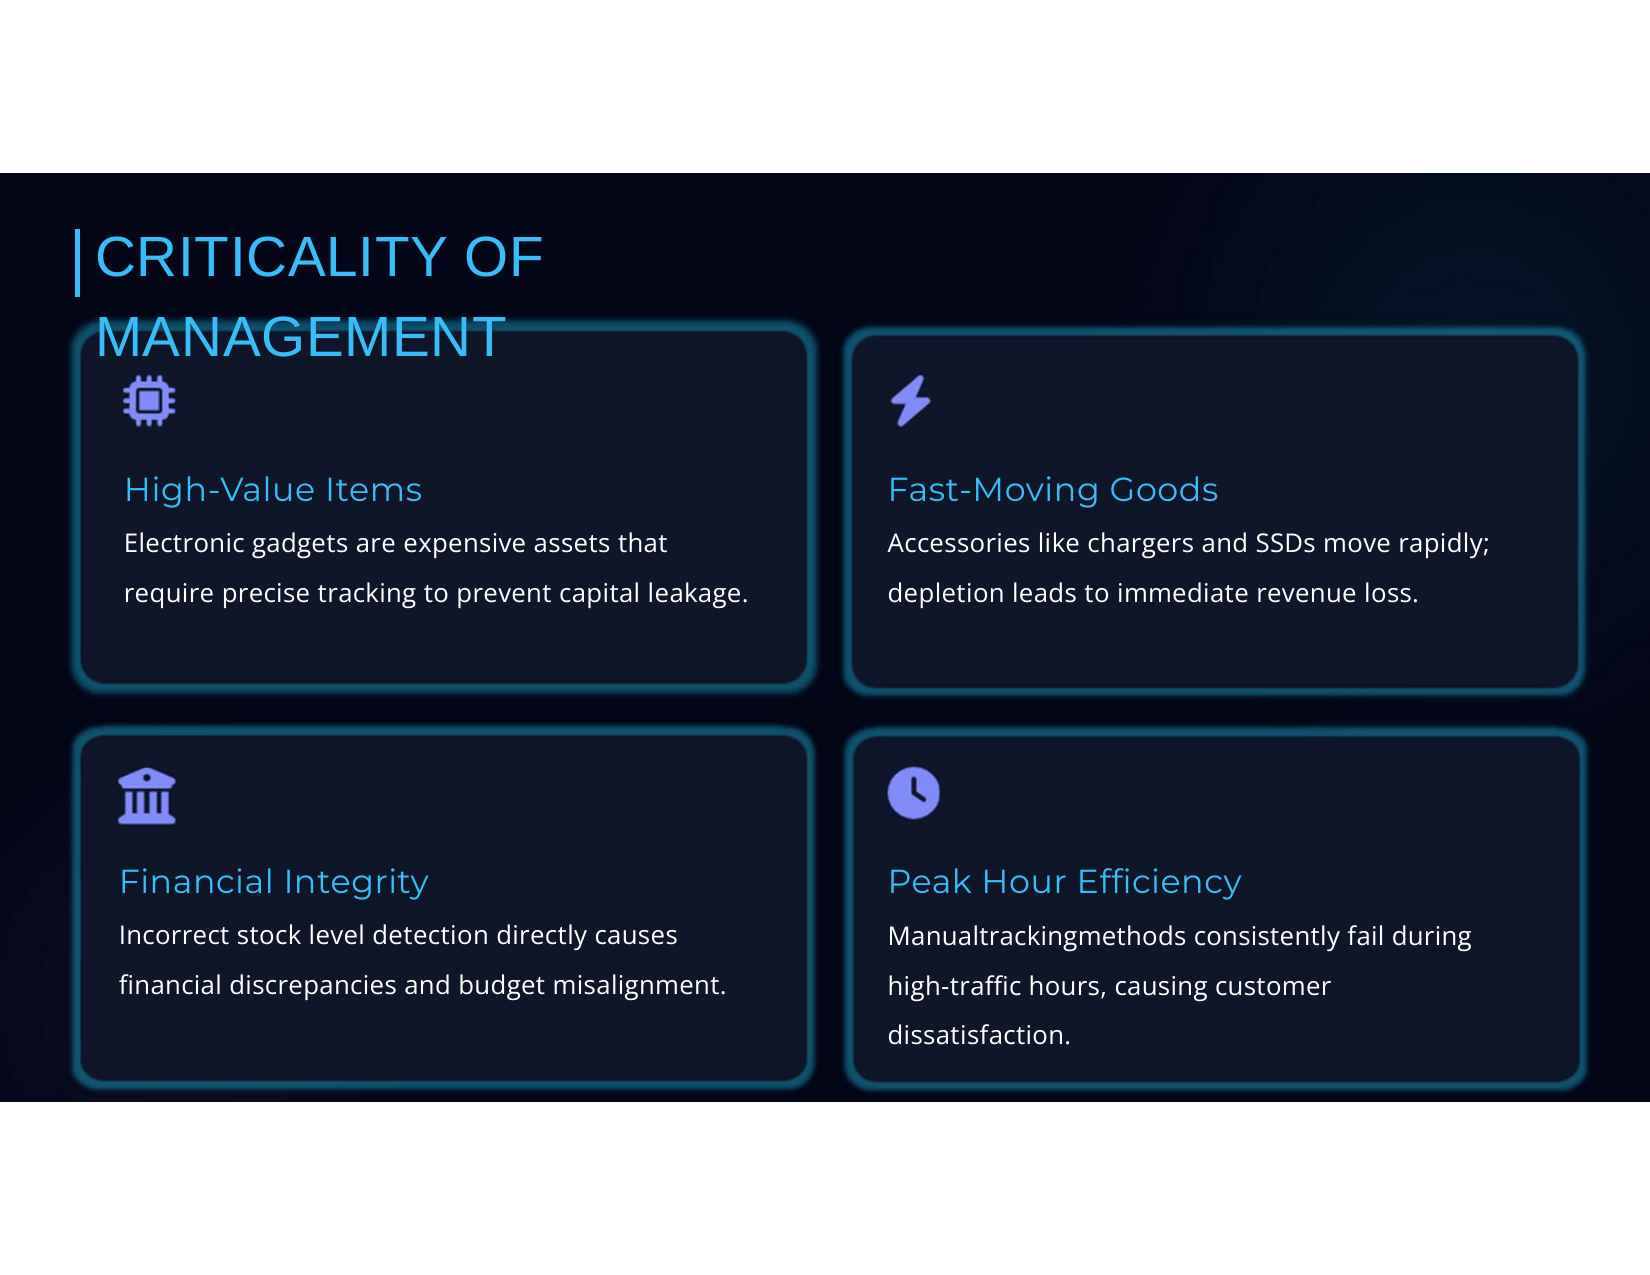

CRITICALITY OF MANAGEMENT

High-Value Items
Electronic gadgets are expensive assets that require precise tracking to prevent capital leakage.
Fast-Moving Goods
Accessories like chargers and SSDs move rapidly; depletion leads to immediate revenue loss.

Peak Hour Efficiency
Financial Integrity
Incorrect stock level detection directly causes financial discrepancies and budget misalignment.

Manualtrackingmethods consistently fail during
high-traffic hours, causing customer dissatisfaction.